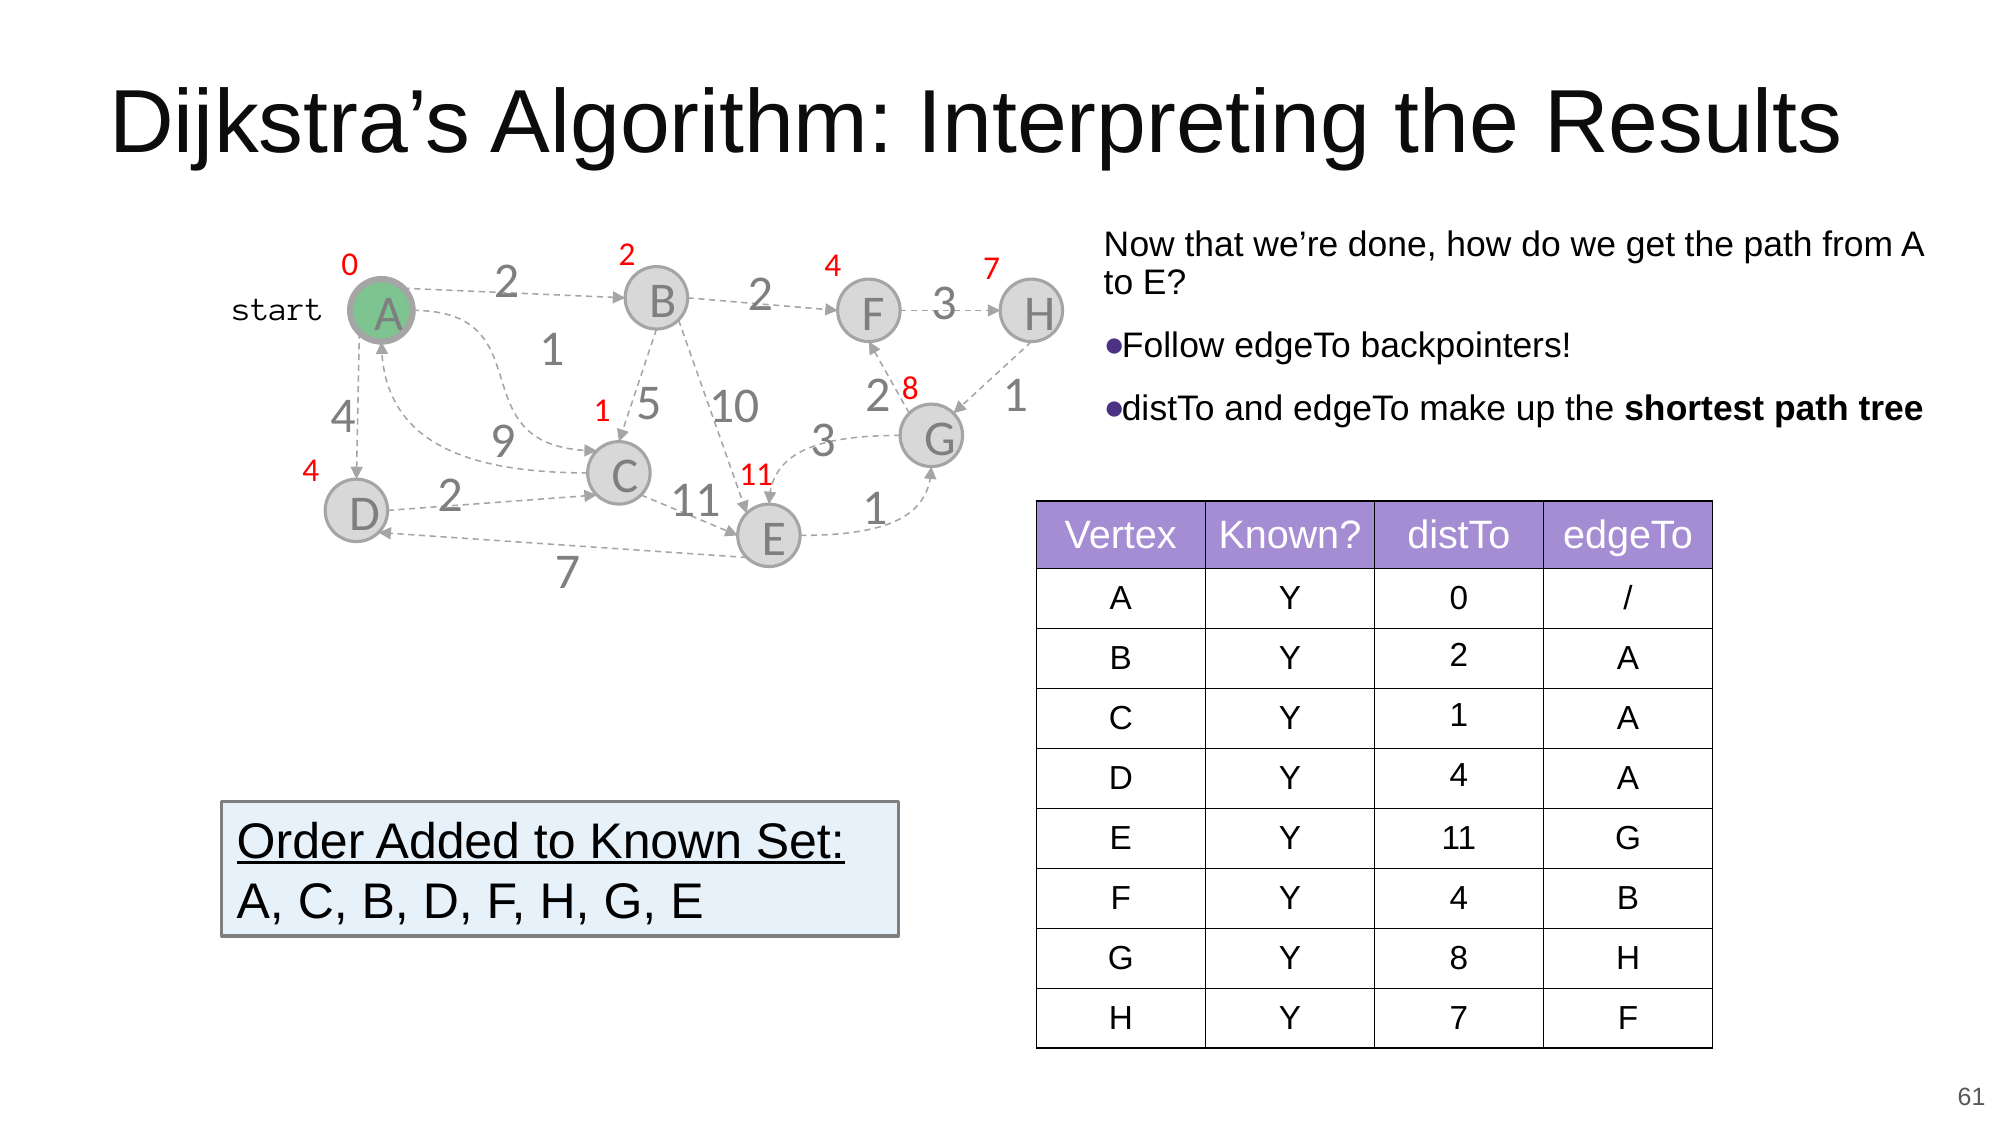

# Dijkstra’s Algorithm: Interpreting the Results
Now that we’re done, how do we get the path from A to E?
Follow edgeTo backpointers!
distTo and edgeTo make up the shortest path tree

2
0
4
7
2
2
3
B
A
F
H
1
2
1
8
5
10
4
1
3
9
G
4
C
11
2
11
1
D
E
7
start

| Vertex | Known? | distTo | edgeTo |
| --- | --- | --- | --- |
| A | Y | 0 | / |
| B | Y | 2 | A |
| C | Y | 1 | A |
| D | Y | 4 | A |
| E | Y | 11 | G |
| F | Y | 4 | B |
| G | Y | 8 | H |
| H | Y | 7 | F |
Order Added to Known Set:
A, C, B, D, F, H, G, E